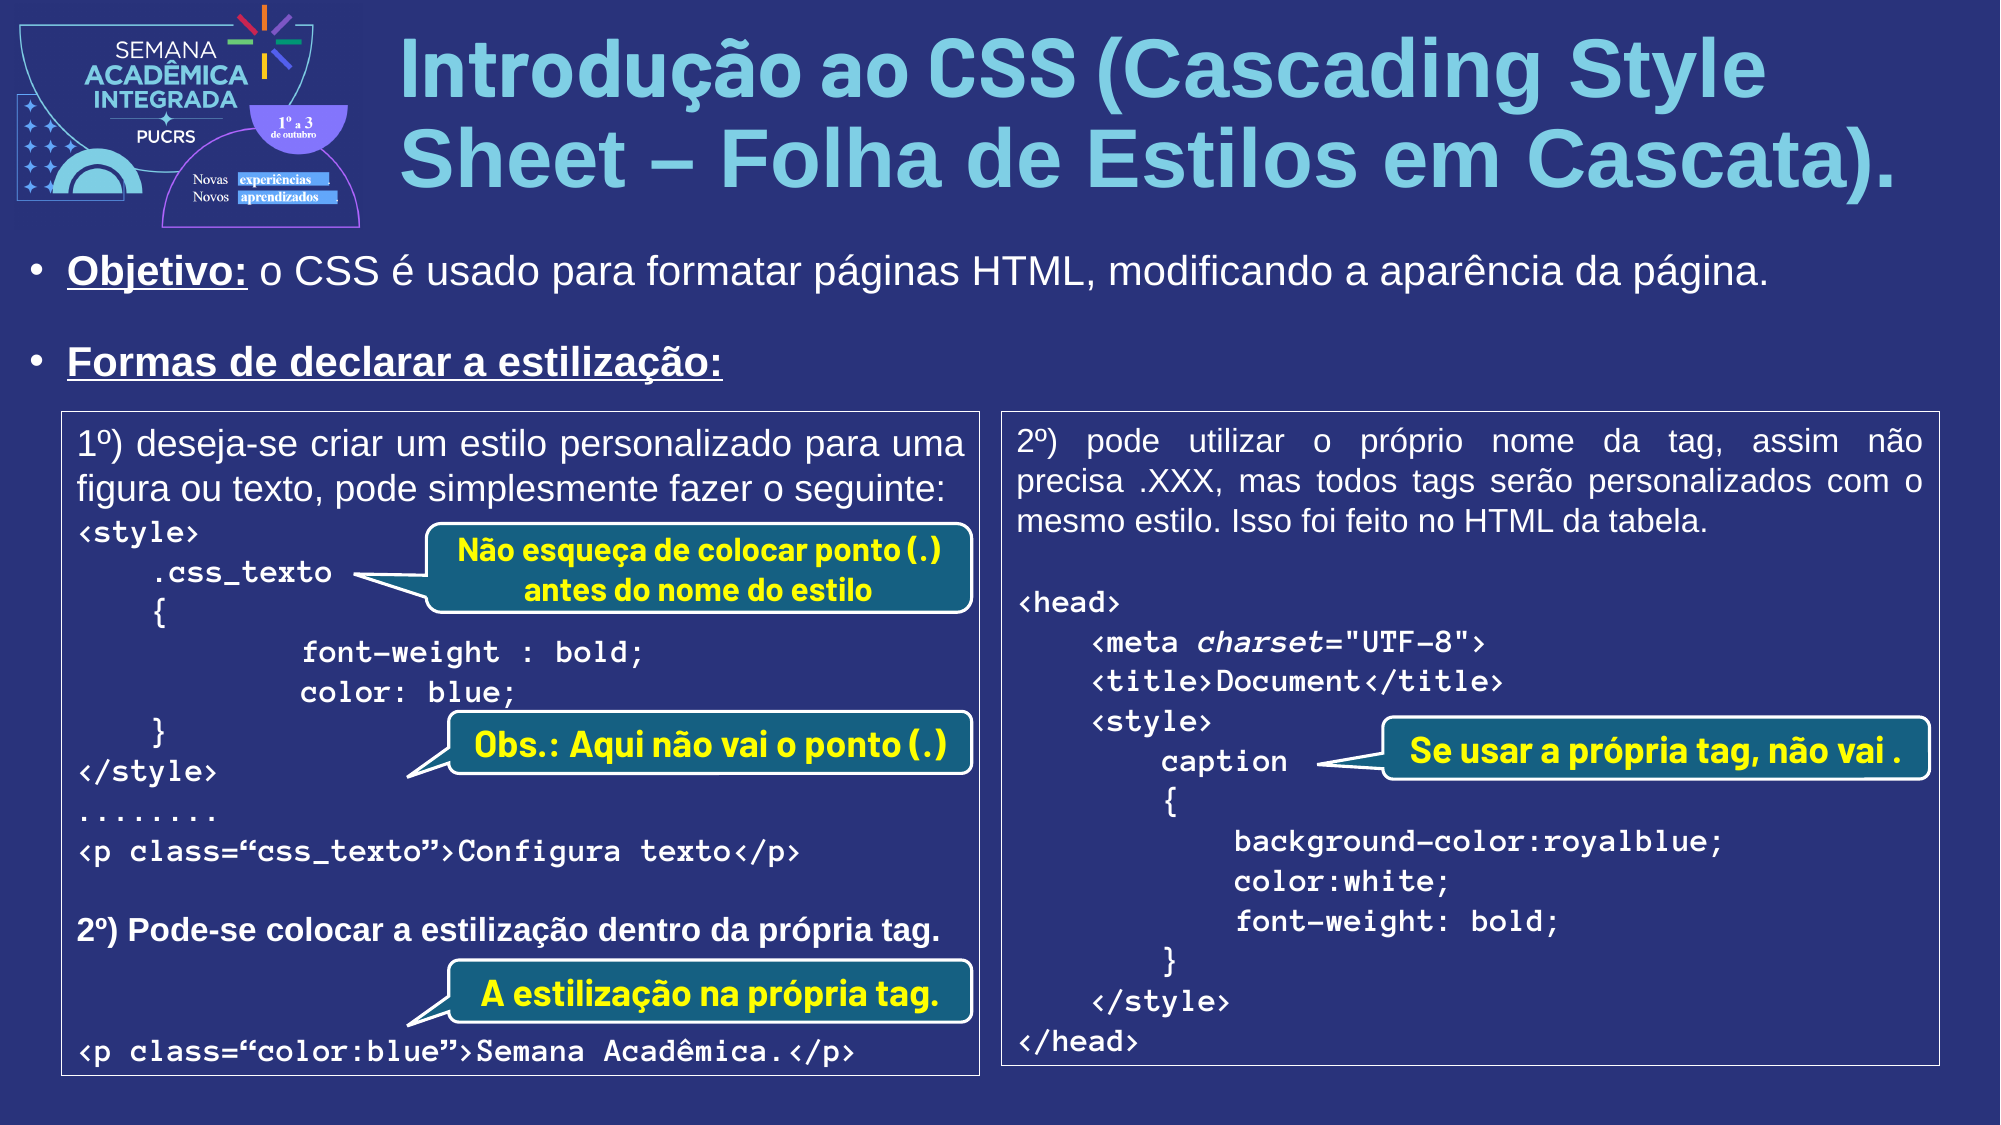

# Introdução ao CSS (Cascading Style Sheet – Folha de Estilos em Cascata).
Objetivo: o CSS é usado para formatar páginas HTML, modificando a aparência da página.

Formas de declarar a estilização:
1º) deseja-se criar um estilo personalizado para uma figura ou texto, pode simplesmente fazer o seguinte:
<style>
.css_texto
{
	font-weight : bold;
	color: blue;
}
</style>
........
<p class=“css_texto”>Configura texto</p>

2º) Pode-se colocar a estilização dentro da própria tag.

<p class=“color:blue”>Semana Acadêmica.</p>
2º) pode utilizar o próprio nome da tag, assim não precisa .XXX, mas todos tags serão personalizados com o mesmo estilo. Isso foi feito no HTML da tabela.

<head>
    <meta charset="UTF-8">
    <title>Document</title>
    <style>
        caption
        {
            background-color:royalblue;
            color:white;
            font-weight: bold;
        }
    </style>
</head>
Não esqueça de colocar ponto (.) antes do nome do estilo
Obs.: Aqui não vai o ponto (.)
Se usar a própria tag, não vai .
A estilização na própria tag.